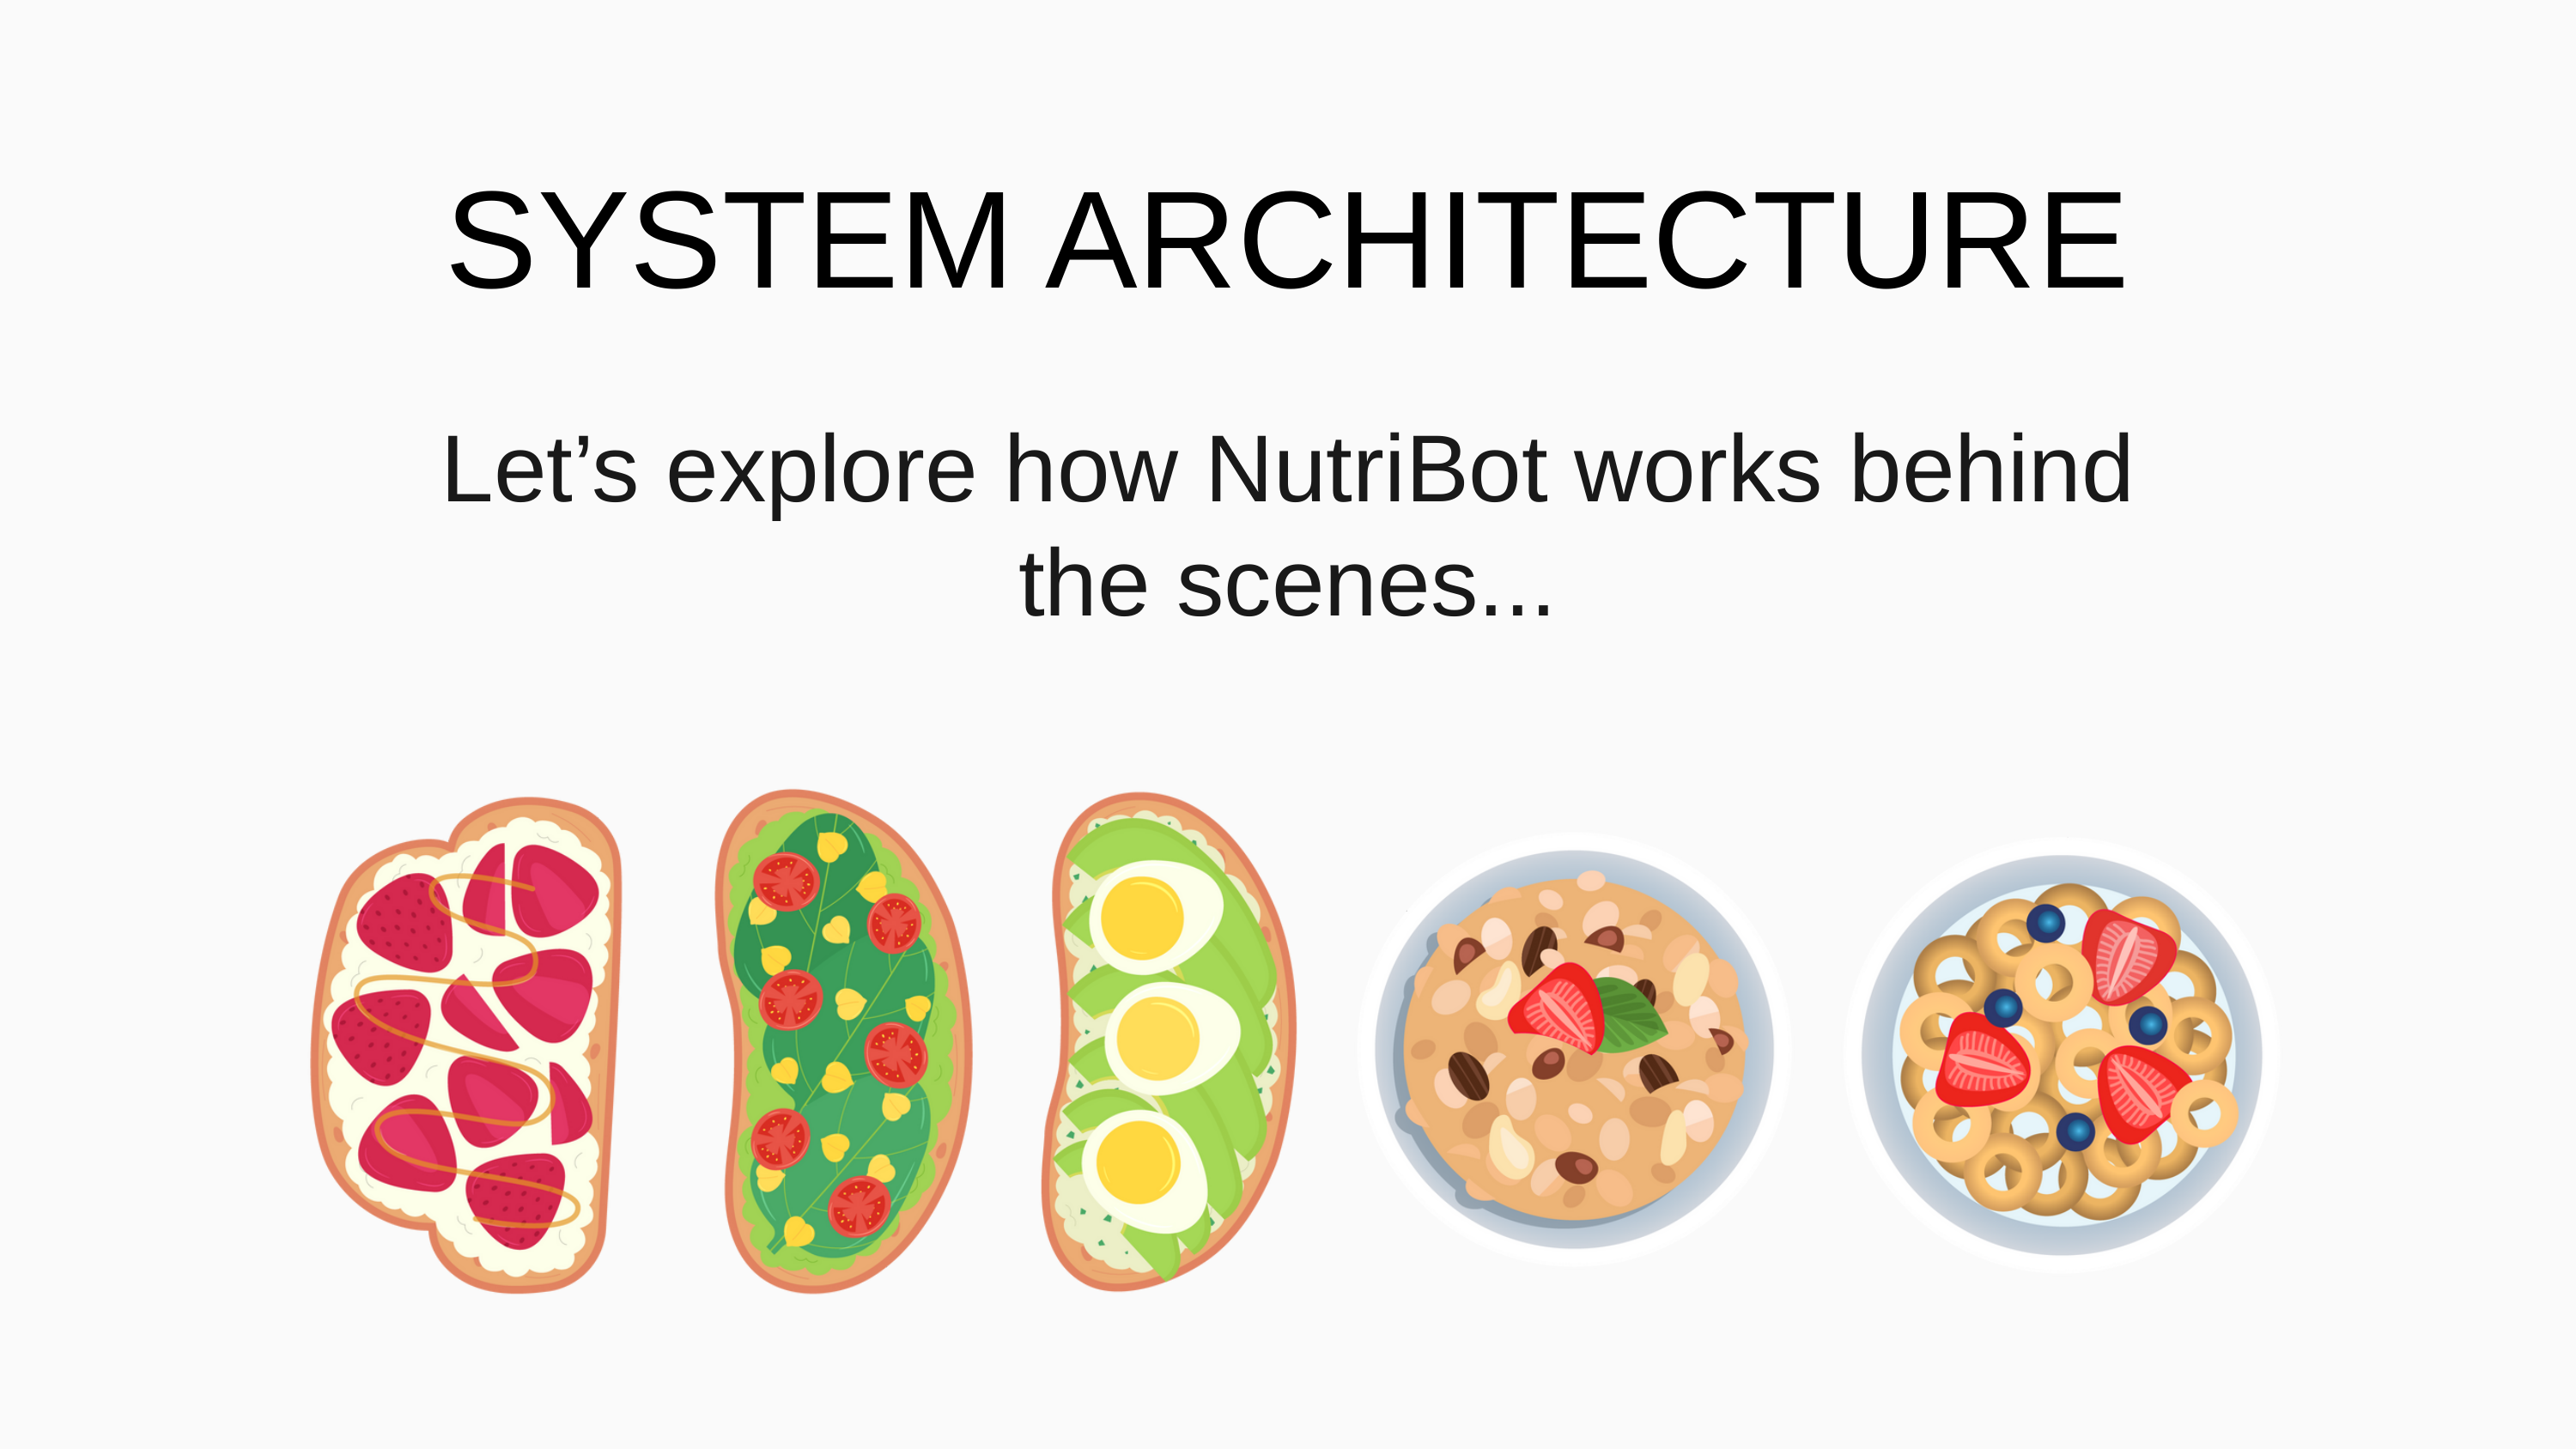

SYSTEM ARCHITECTURE
Let’s explore how NutriBot works behind the scenes...